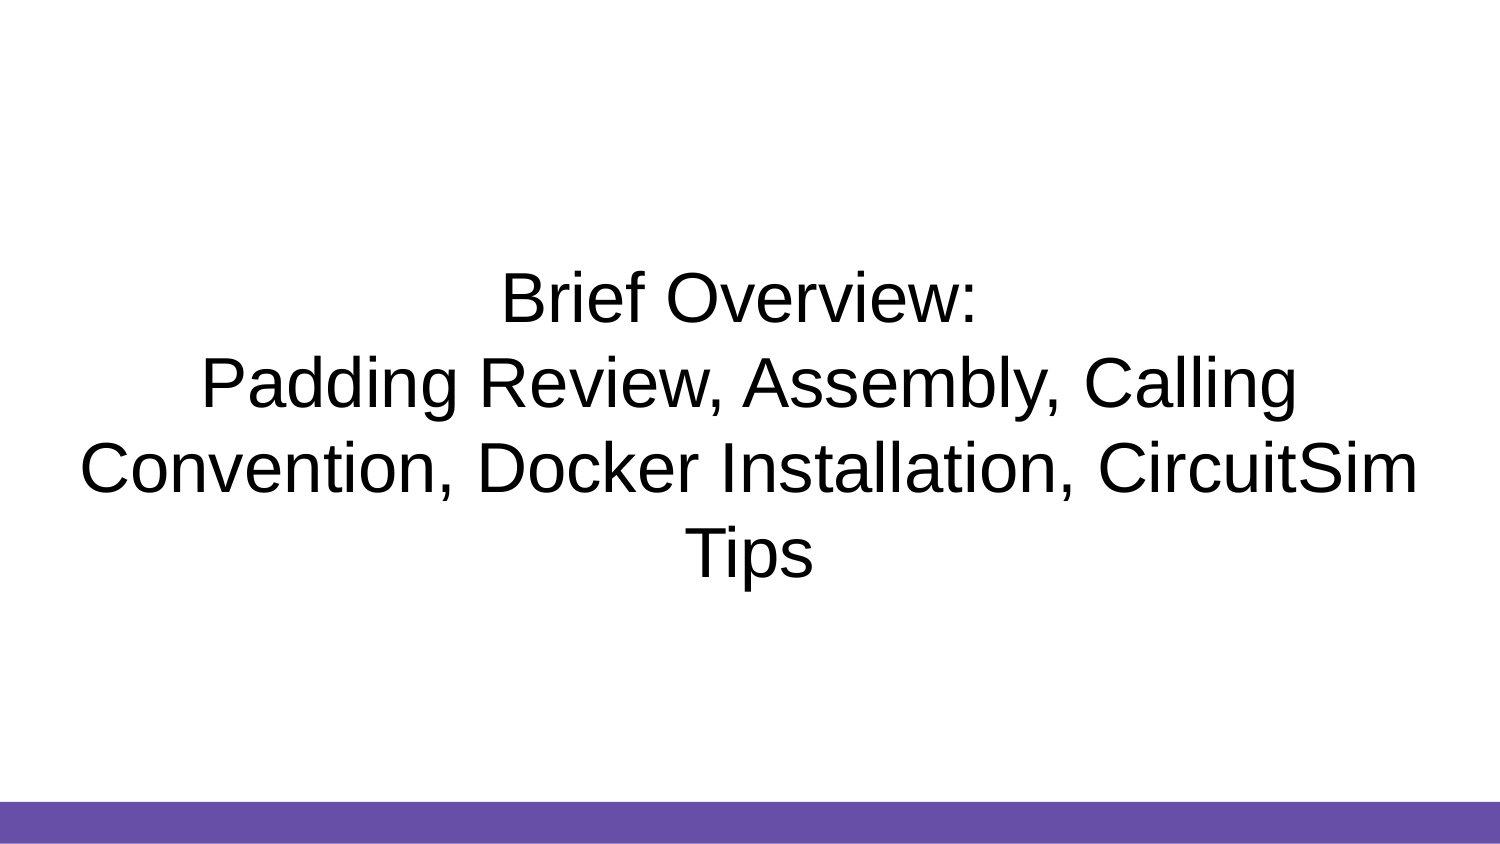

# Brief Overview:
Padding Review, Assembly, Calling Convention, Docker Installation, CircuitSim Tips